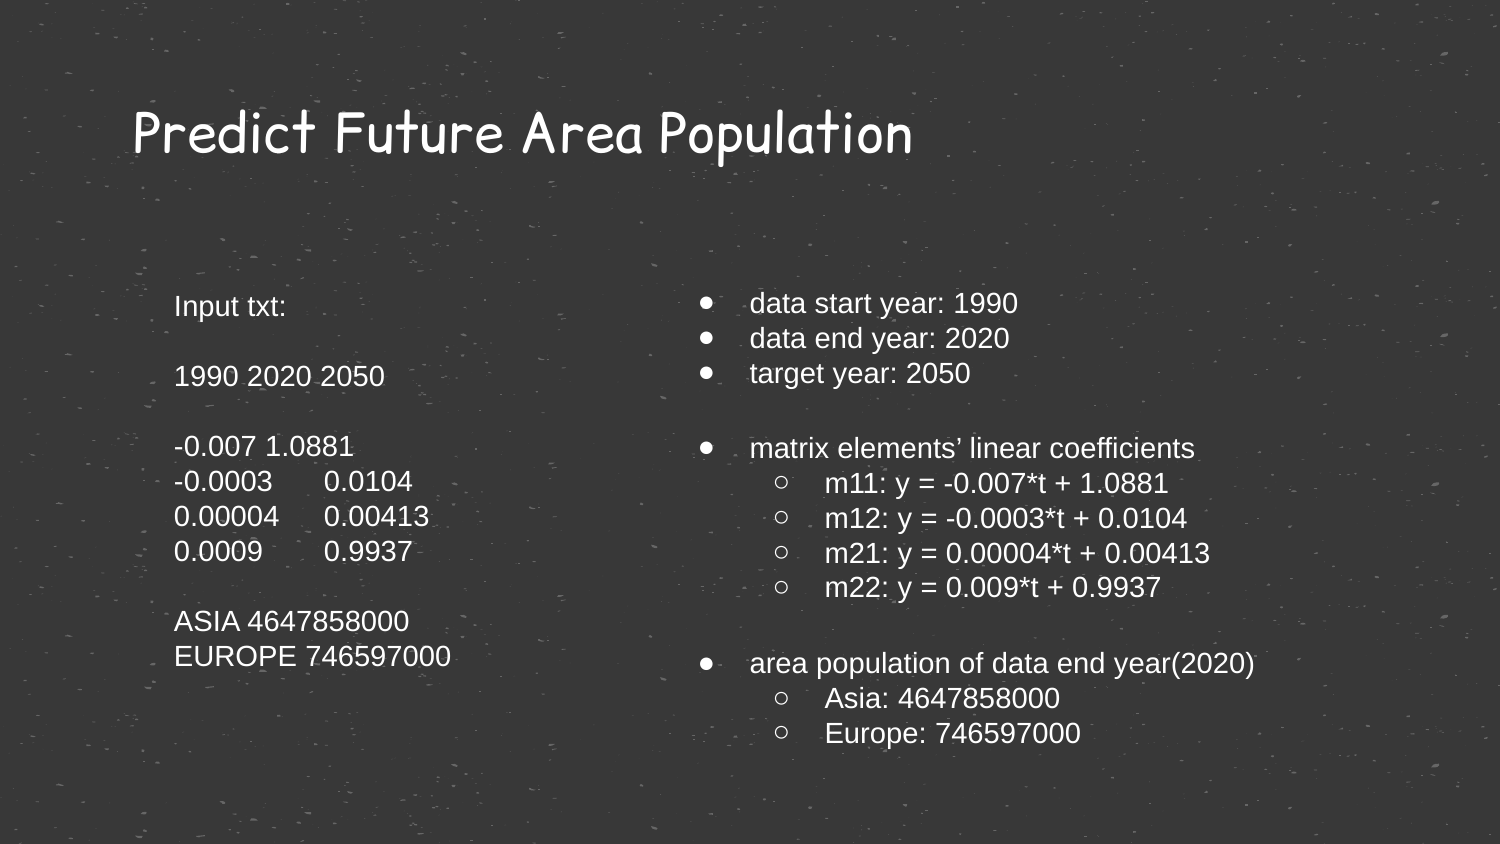

Predict Future Area Population
data start year: 1990
data end year: 2020
target year: 2050
Input txt:

1990 2020 2050

-0.007 1.0881
-0.0003	0.0104
0.00004	0.00413
0.0009	0.9937

ASIA 4647858000
EUROPE 746597000
matrix elements’ linear coefficients
m11: y = -0.007*t + 1.0881
m12: y = -0.0003*t + 0.0104
m21: y = 0.00004*t + 0.00413
m22: y = 0.009*t + 0.9937
area population of data end year(2020)
Asia: 4647858000
Europe: 746597000